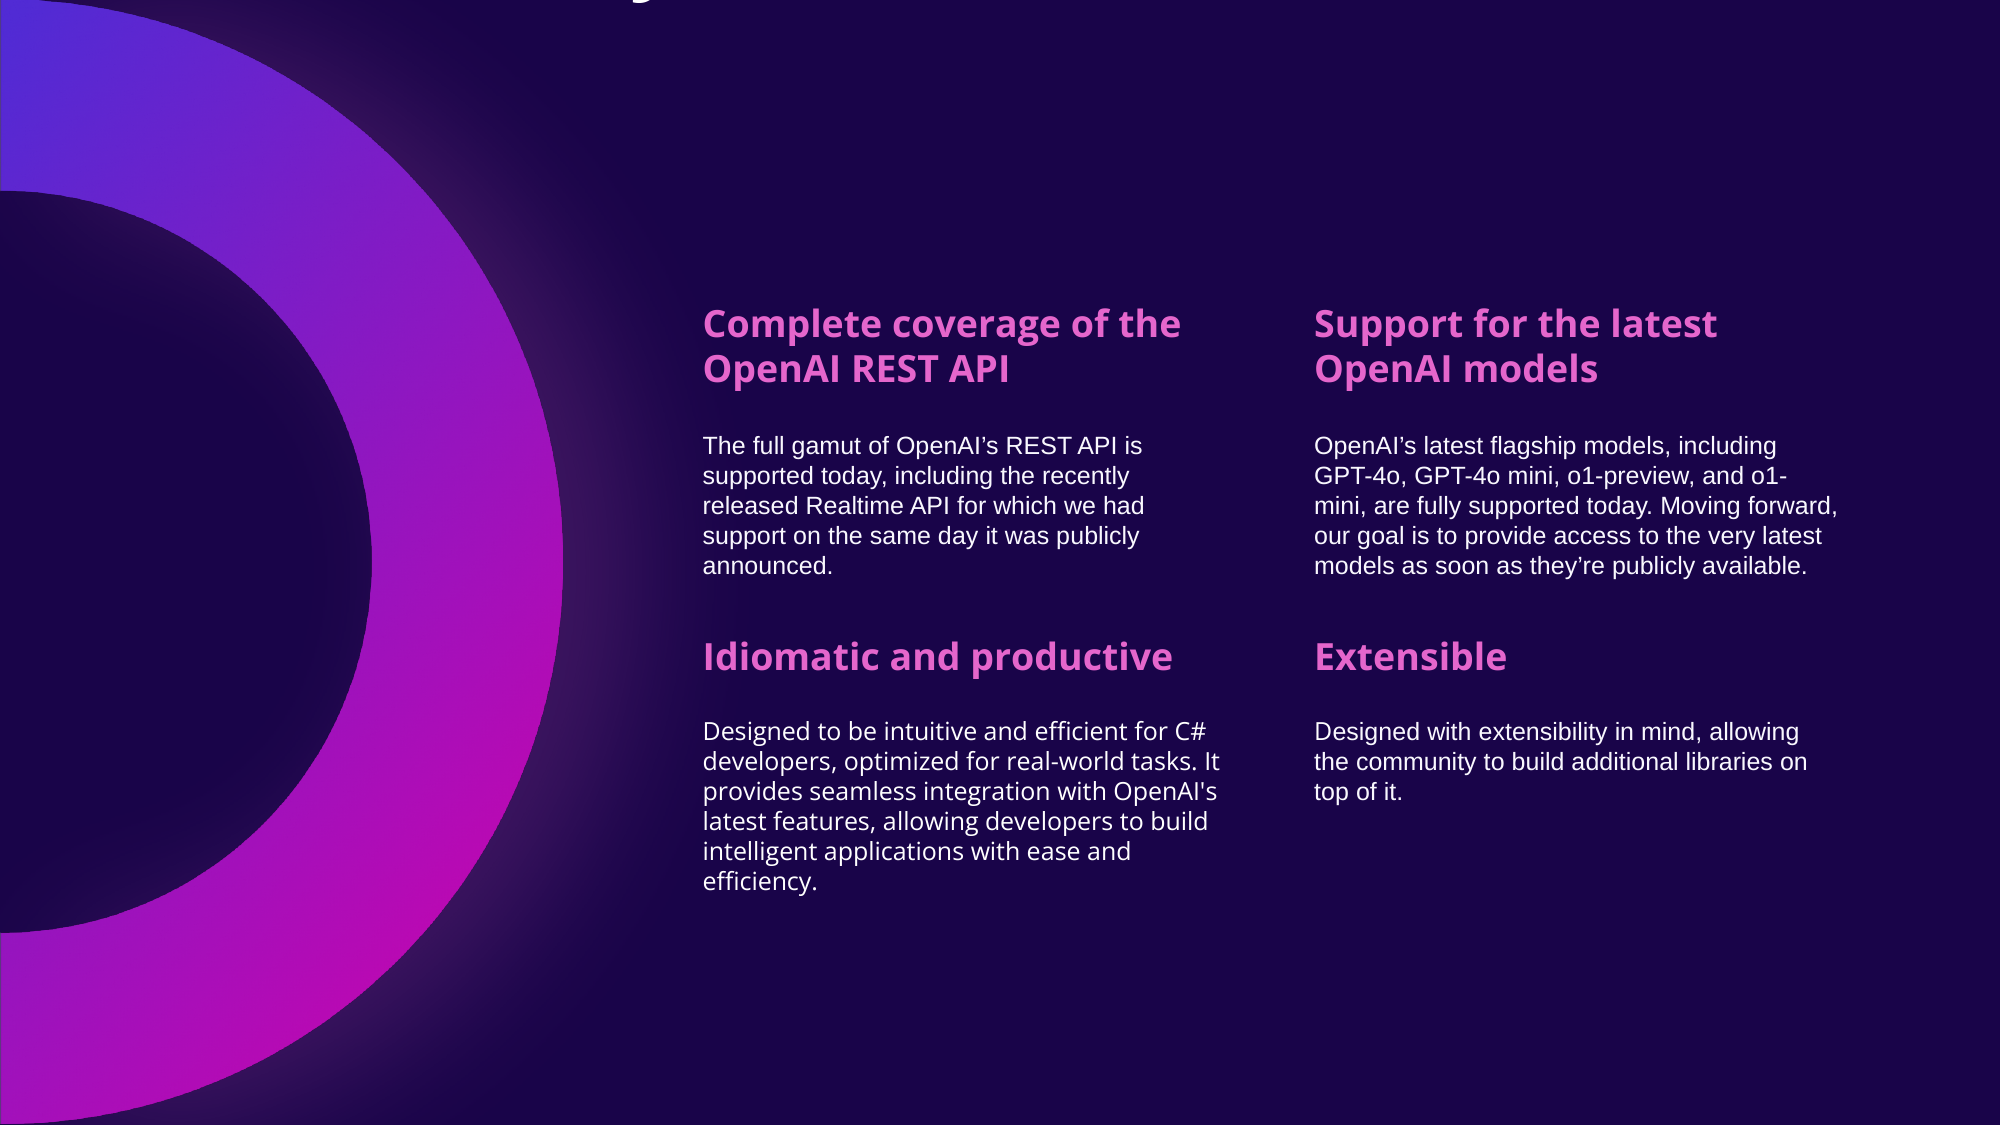

Benefits of using the official library
Complete coverage of the OpenAI REST API
Support for the latest OpenAI models
The full gamut of OpenAI’s REST API is supported today, including the recently released Realtime API for which we had support on the same day it was publicly announced.
OpenAI’s latest flagship models, including GPT-4o, GPT-4o mini, o1-preview, and o1-mini, are fully supported today. Moving forward, our goal is to provide access to the very latest models as soon as they’re publicly available.
Idiomatic and productive
Extensible
Designed to be intuitive and efficient for C# developers, optimized for real-world tasks. It provides seamless integration with OpenAI's latest features, allowing developers to build intelligent applications with ease and efficiency.
Designed with extensibility in mind, allowing the community to build additional libraries on top of it.